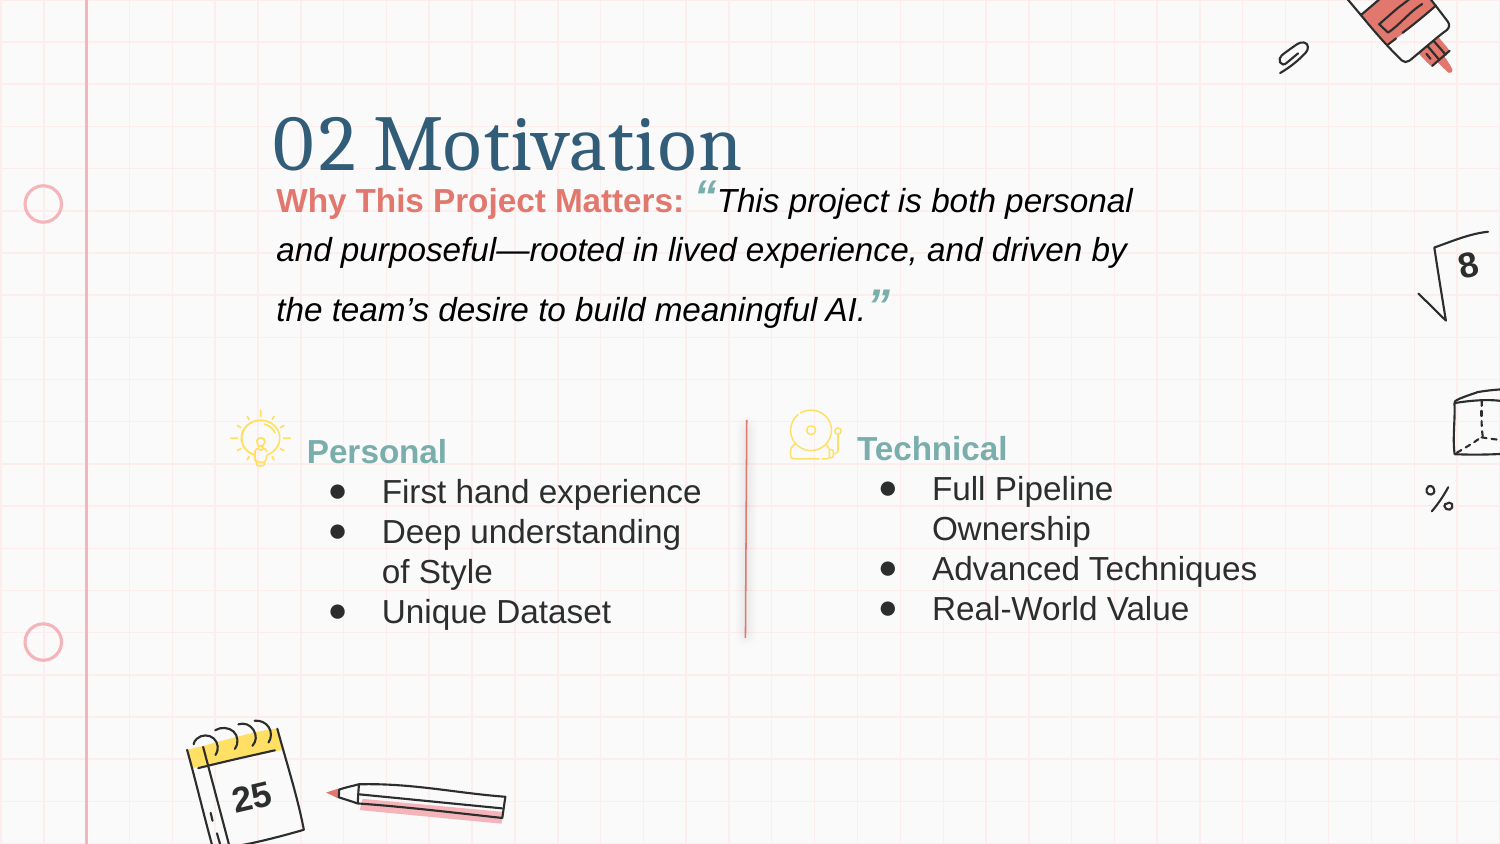

# 02 Motivation

Why This Project Matters: “This project is both personal and purposeful—rooted in lived experience, and driven by the team’s desire to build meaningful AI.”

Technical
Full Pipeline Ownership
Advanced Techniques
Real-World Value
Personal
First hand experience
Deep understanding of Style
Unique Dataset

25